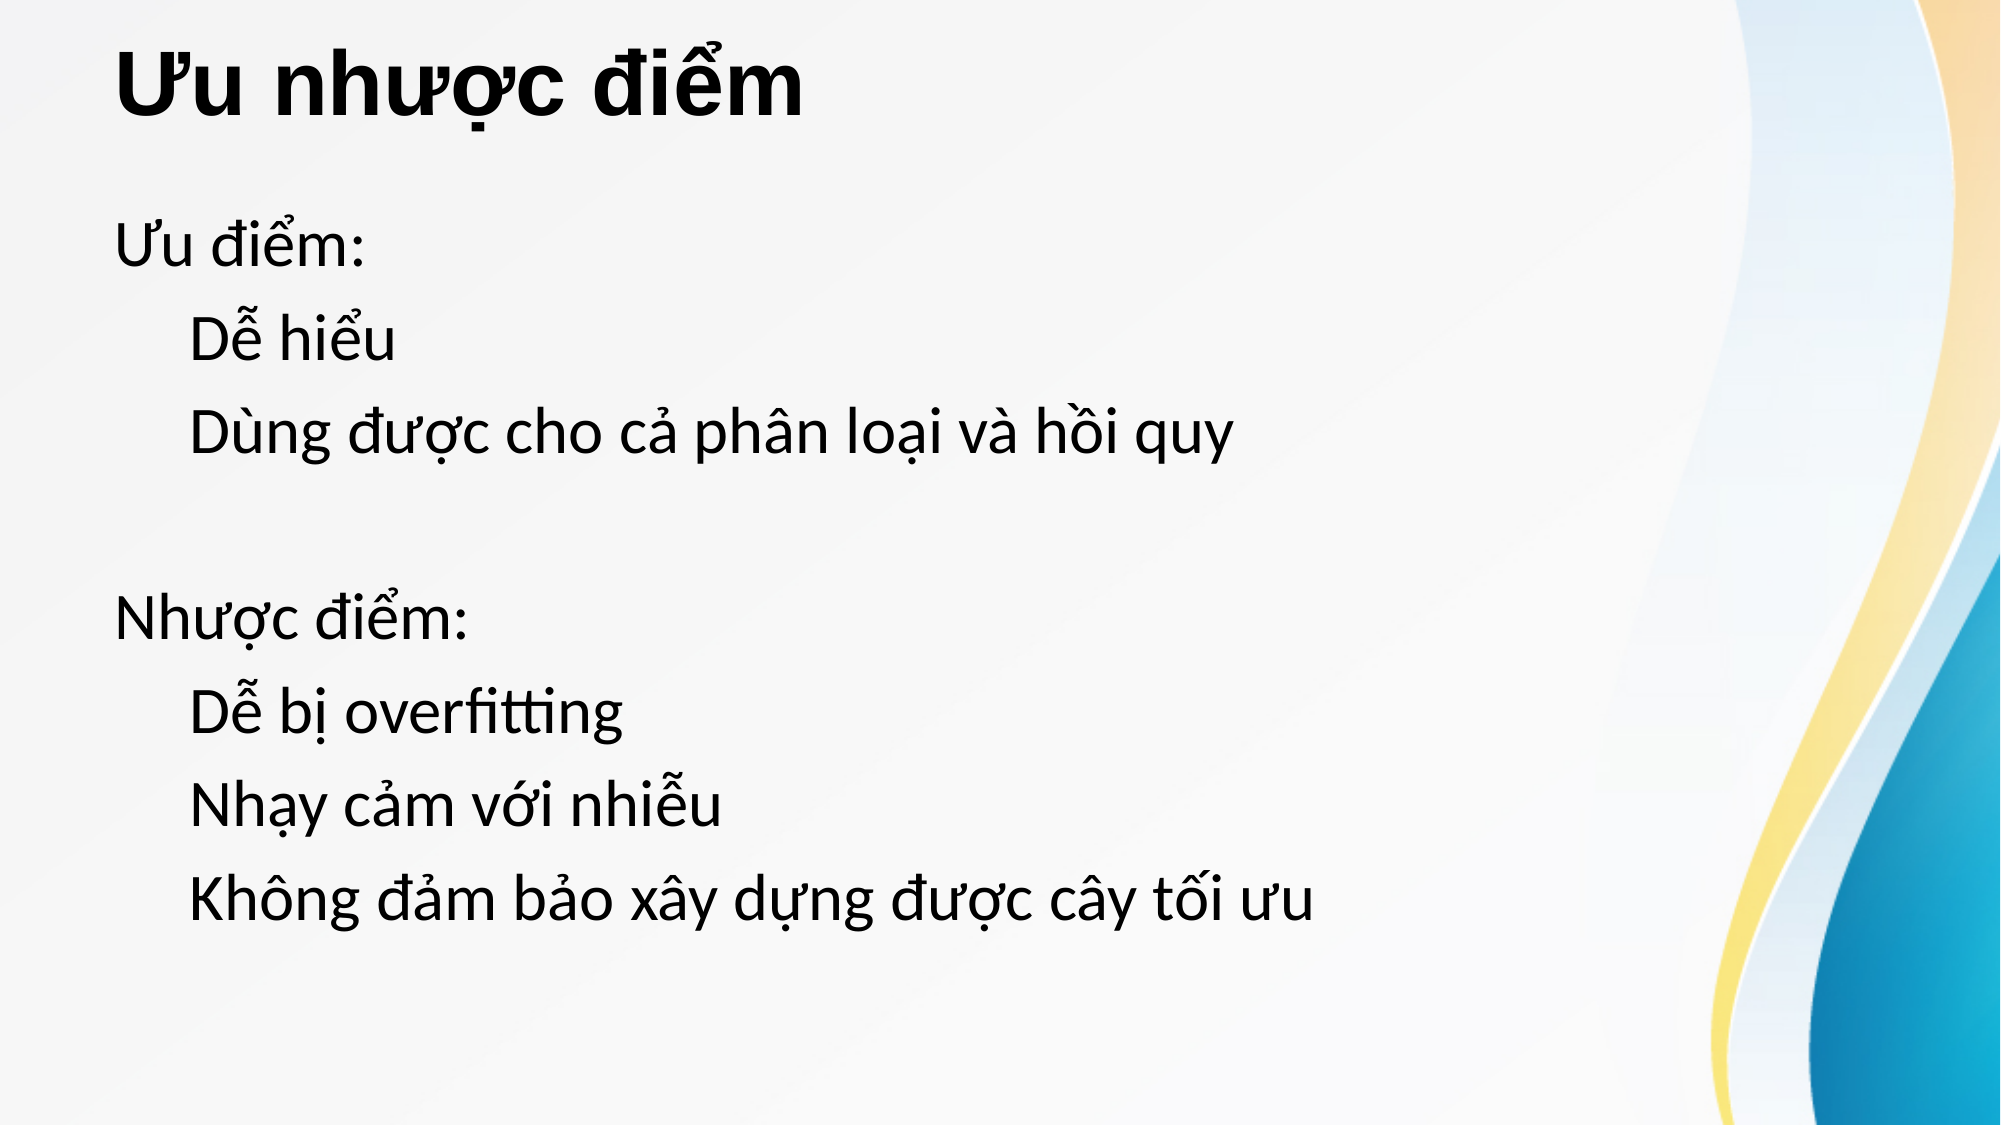

# Ưu nhược điểm
Ưu điểm:
Dễ hiểu
Dùng được cho cả phân loại và hồi quy

Nhược điểm:
Dễ bị overfitting
Nhạy cảm với nhiễu
Không đảm bảo xây dựng được cây tối ưu